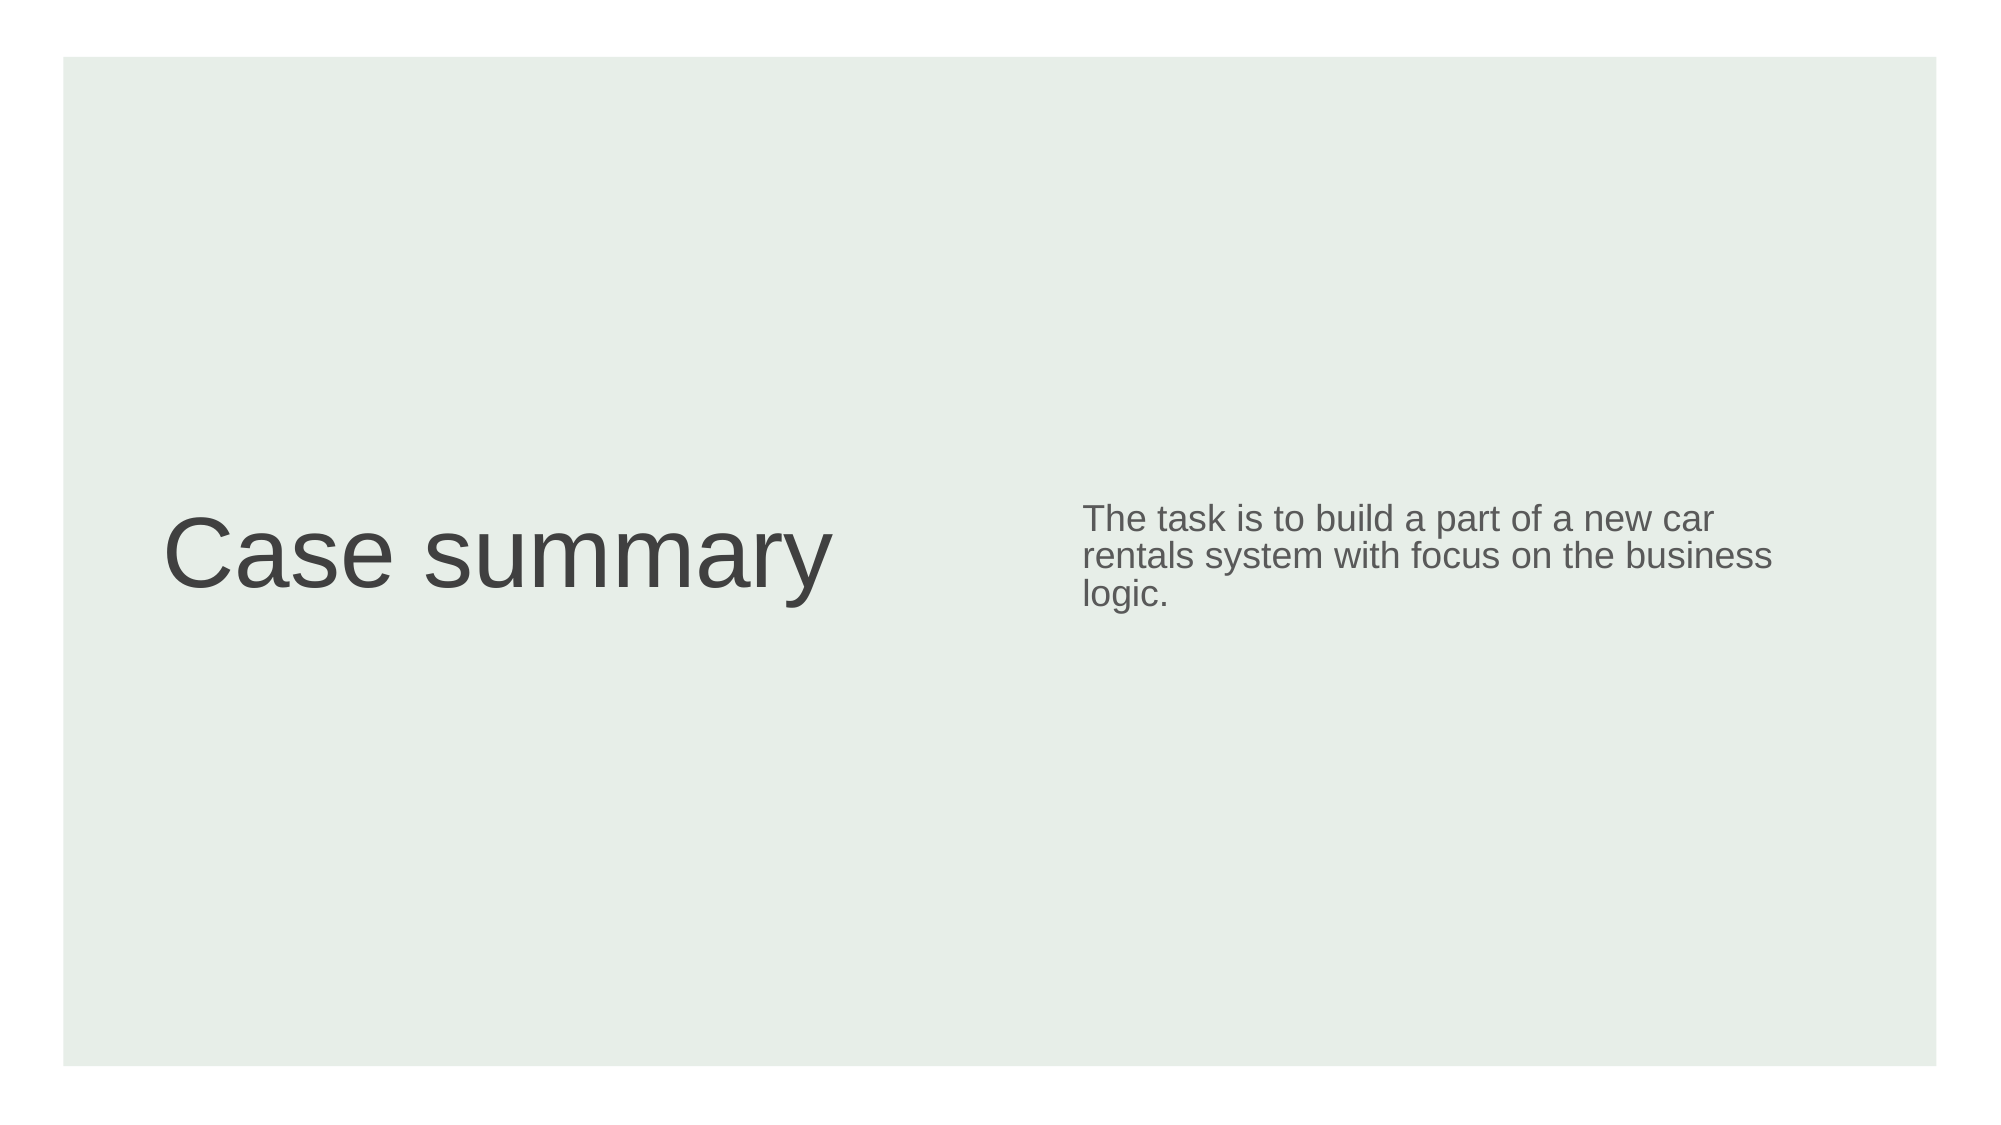

# Case summary
The task is to build a part of a new car rentals system with focus on the business logic.